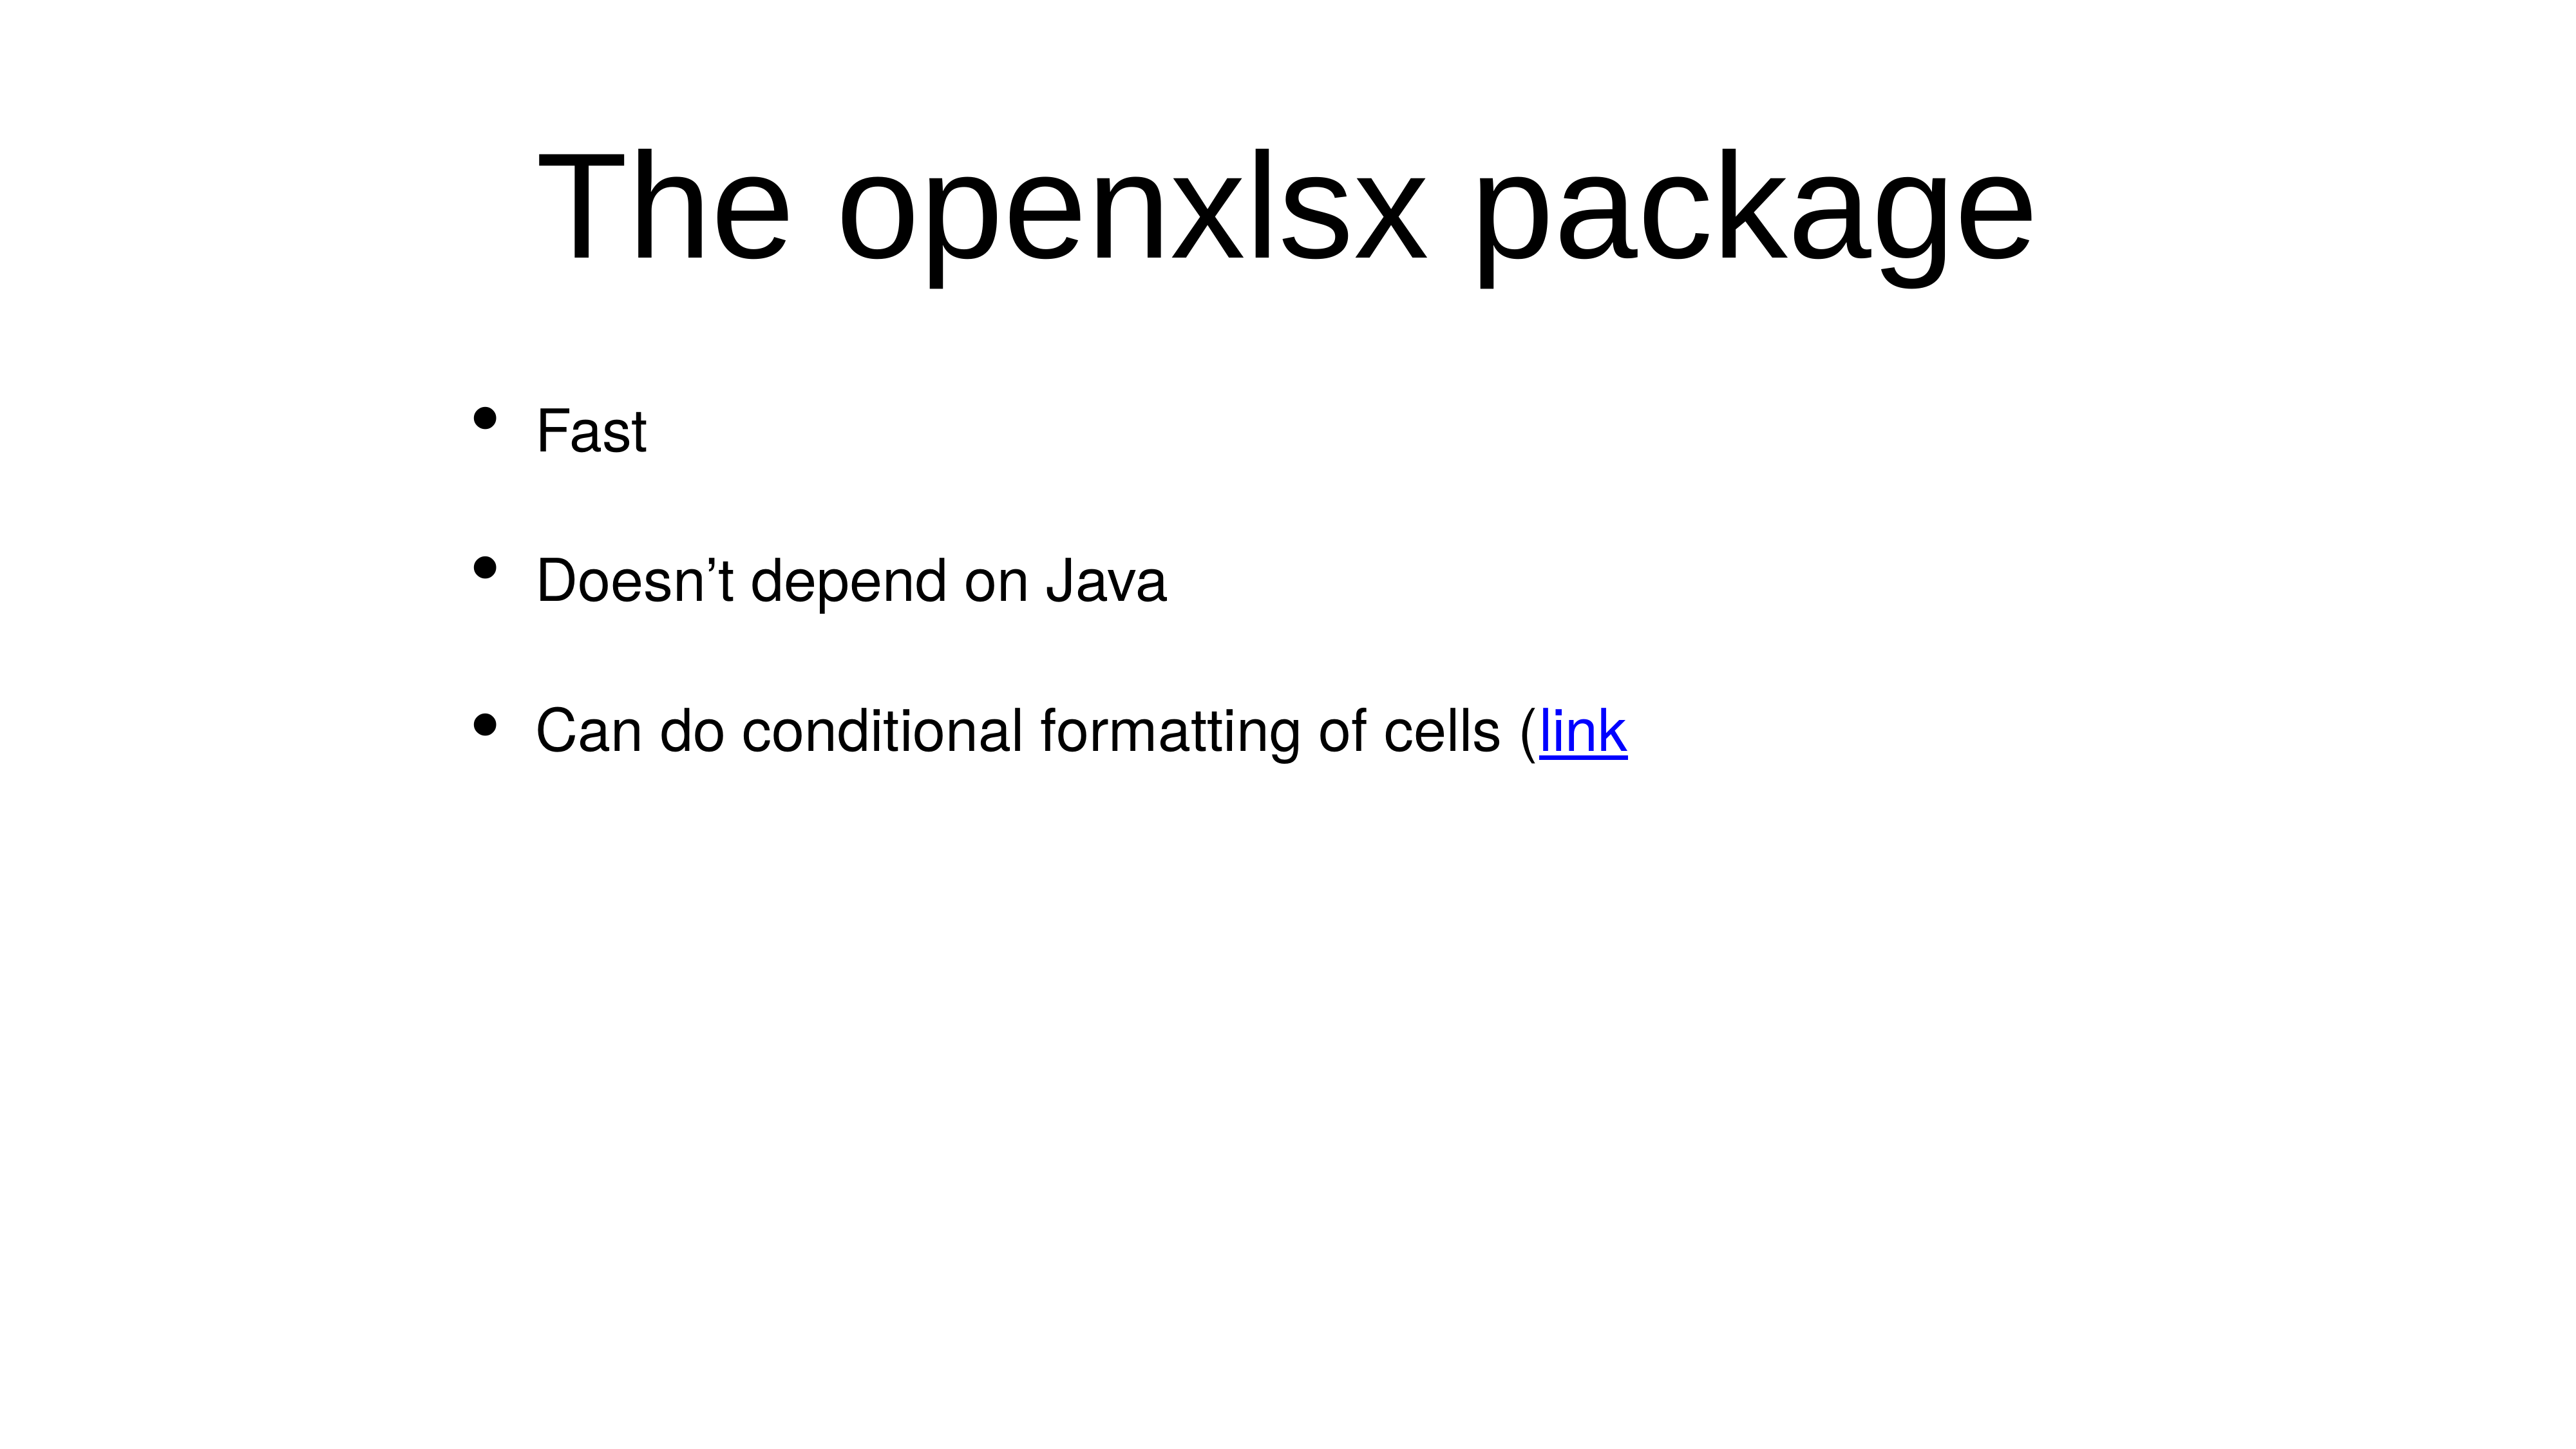

# The openxlsx package
Fast
Doesn’t depend on Java
Can do conditional formatting of cells (link